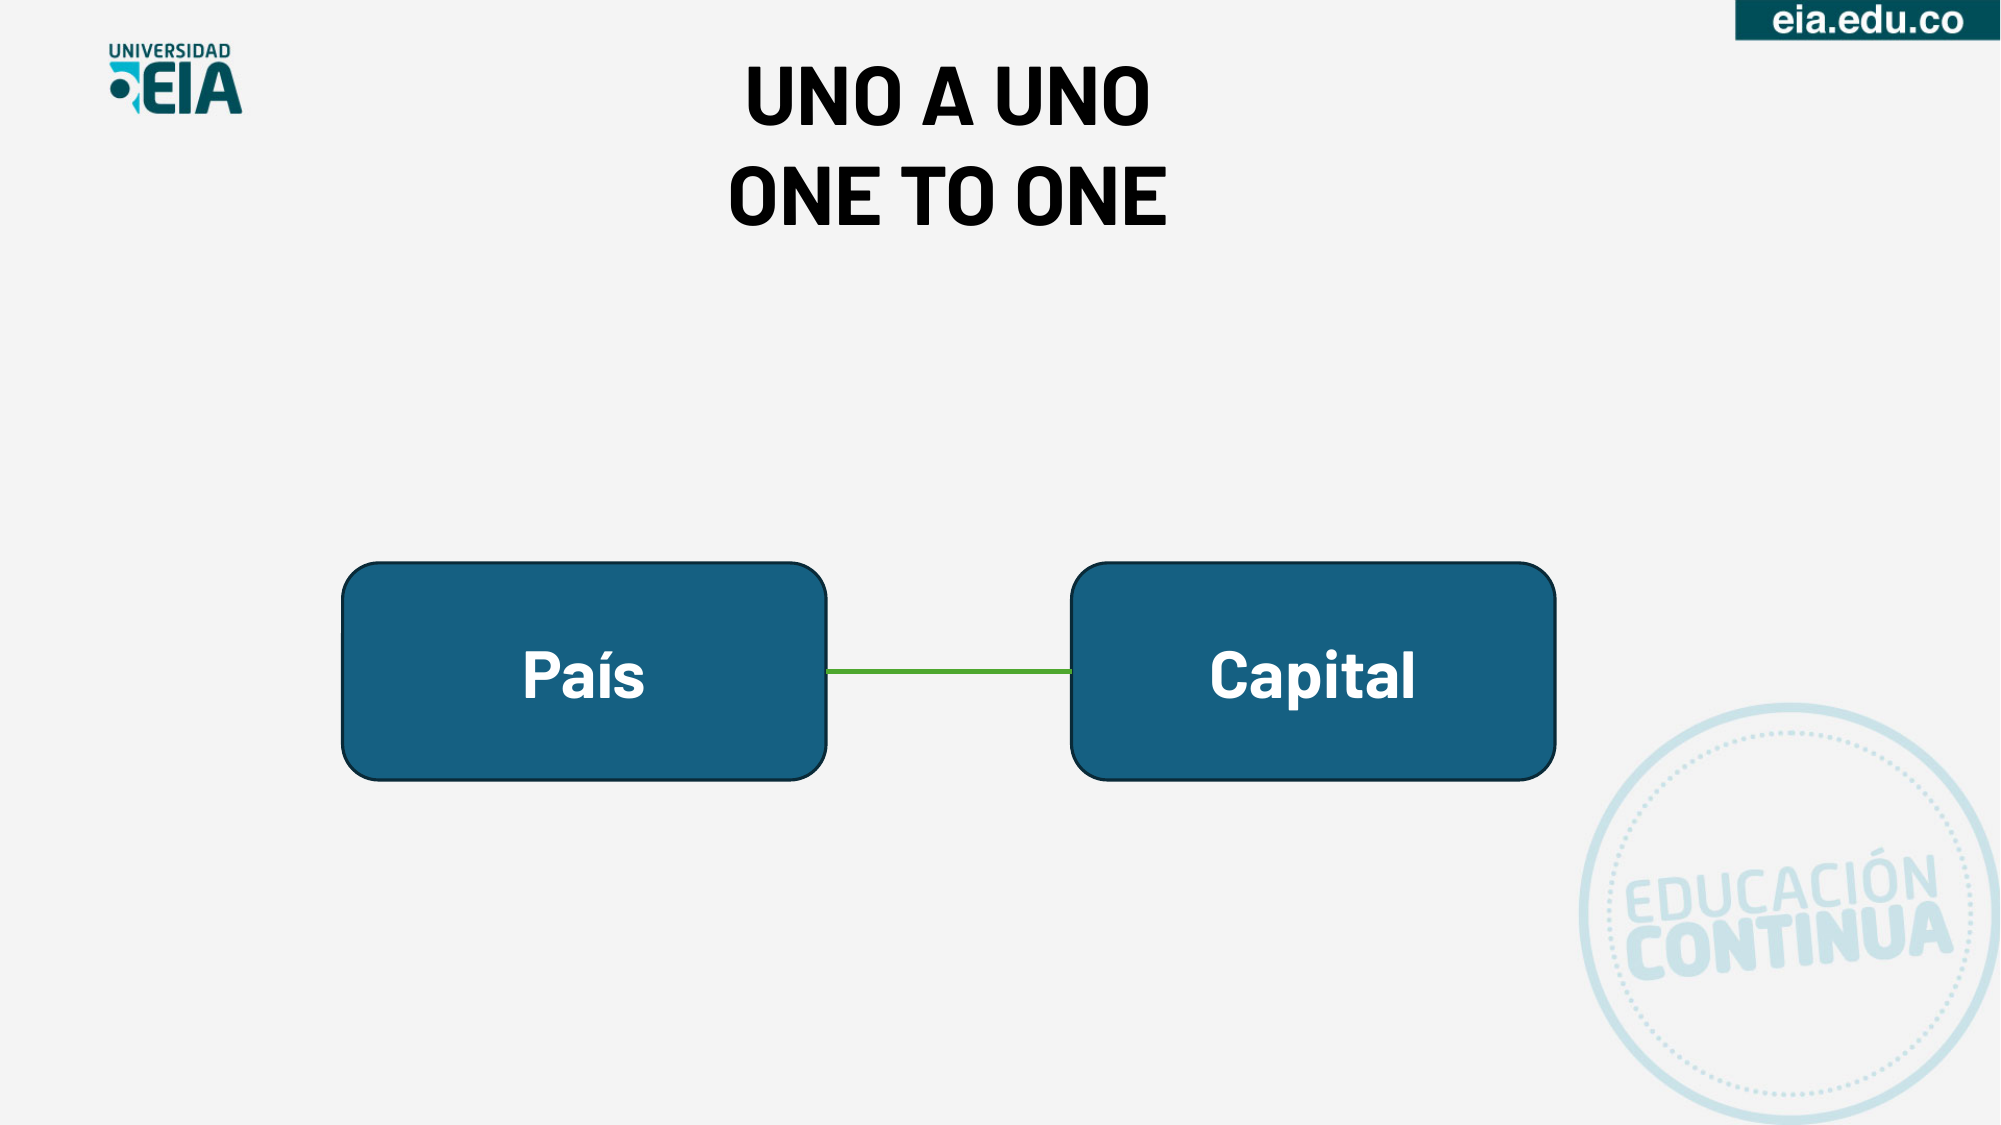

UNO A UNO
ONE TO ONE
País
Capital